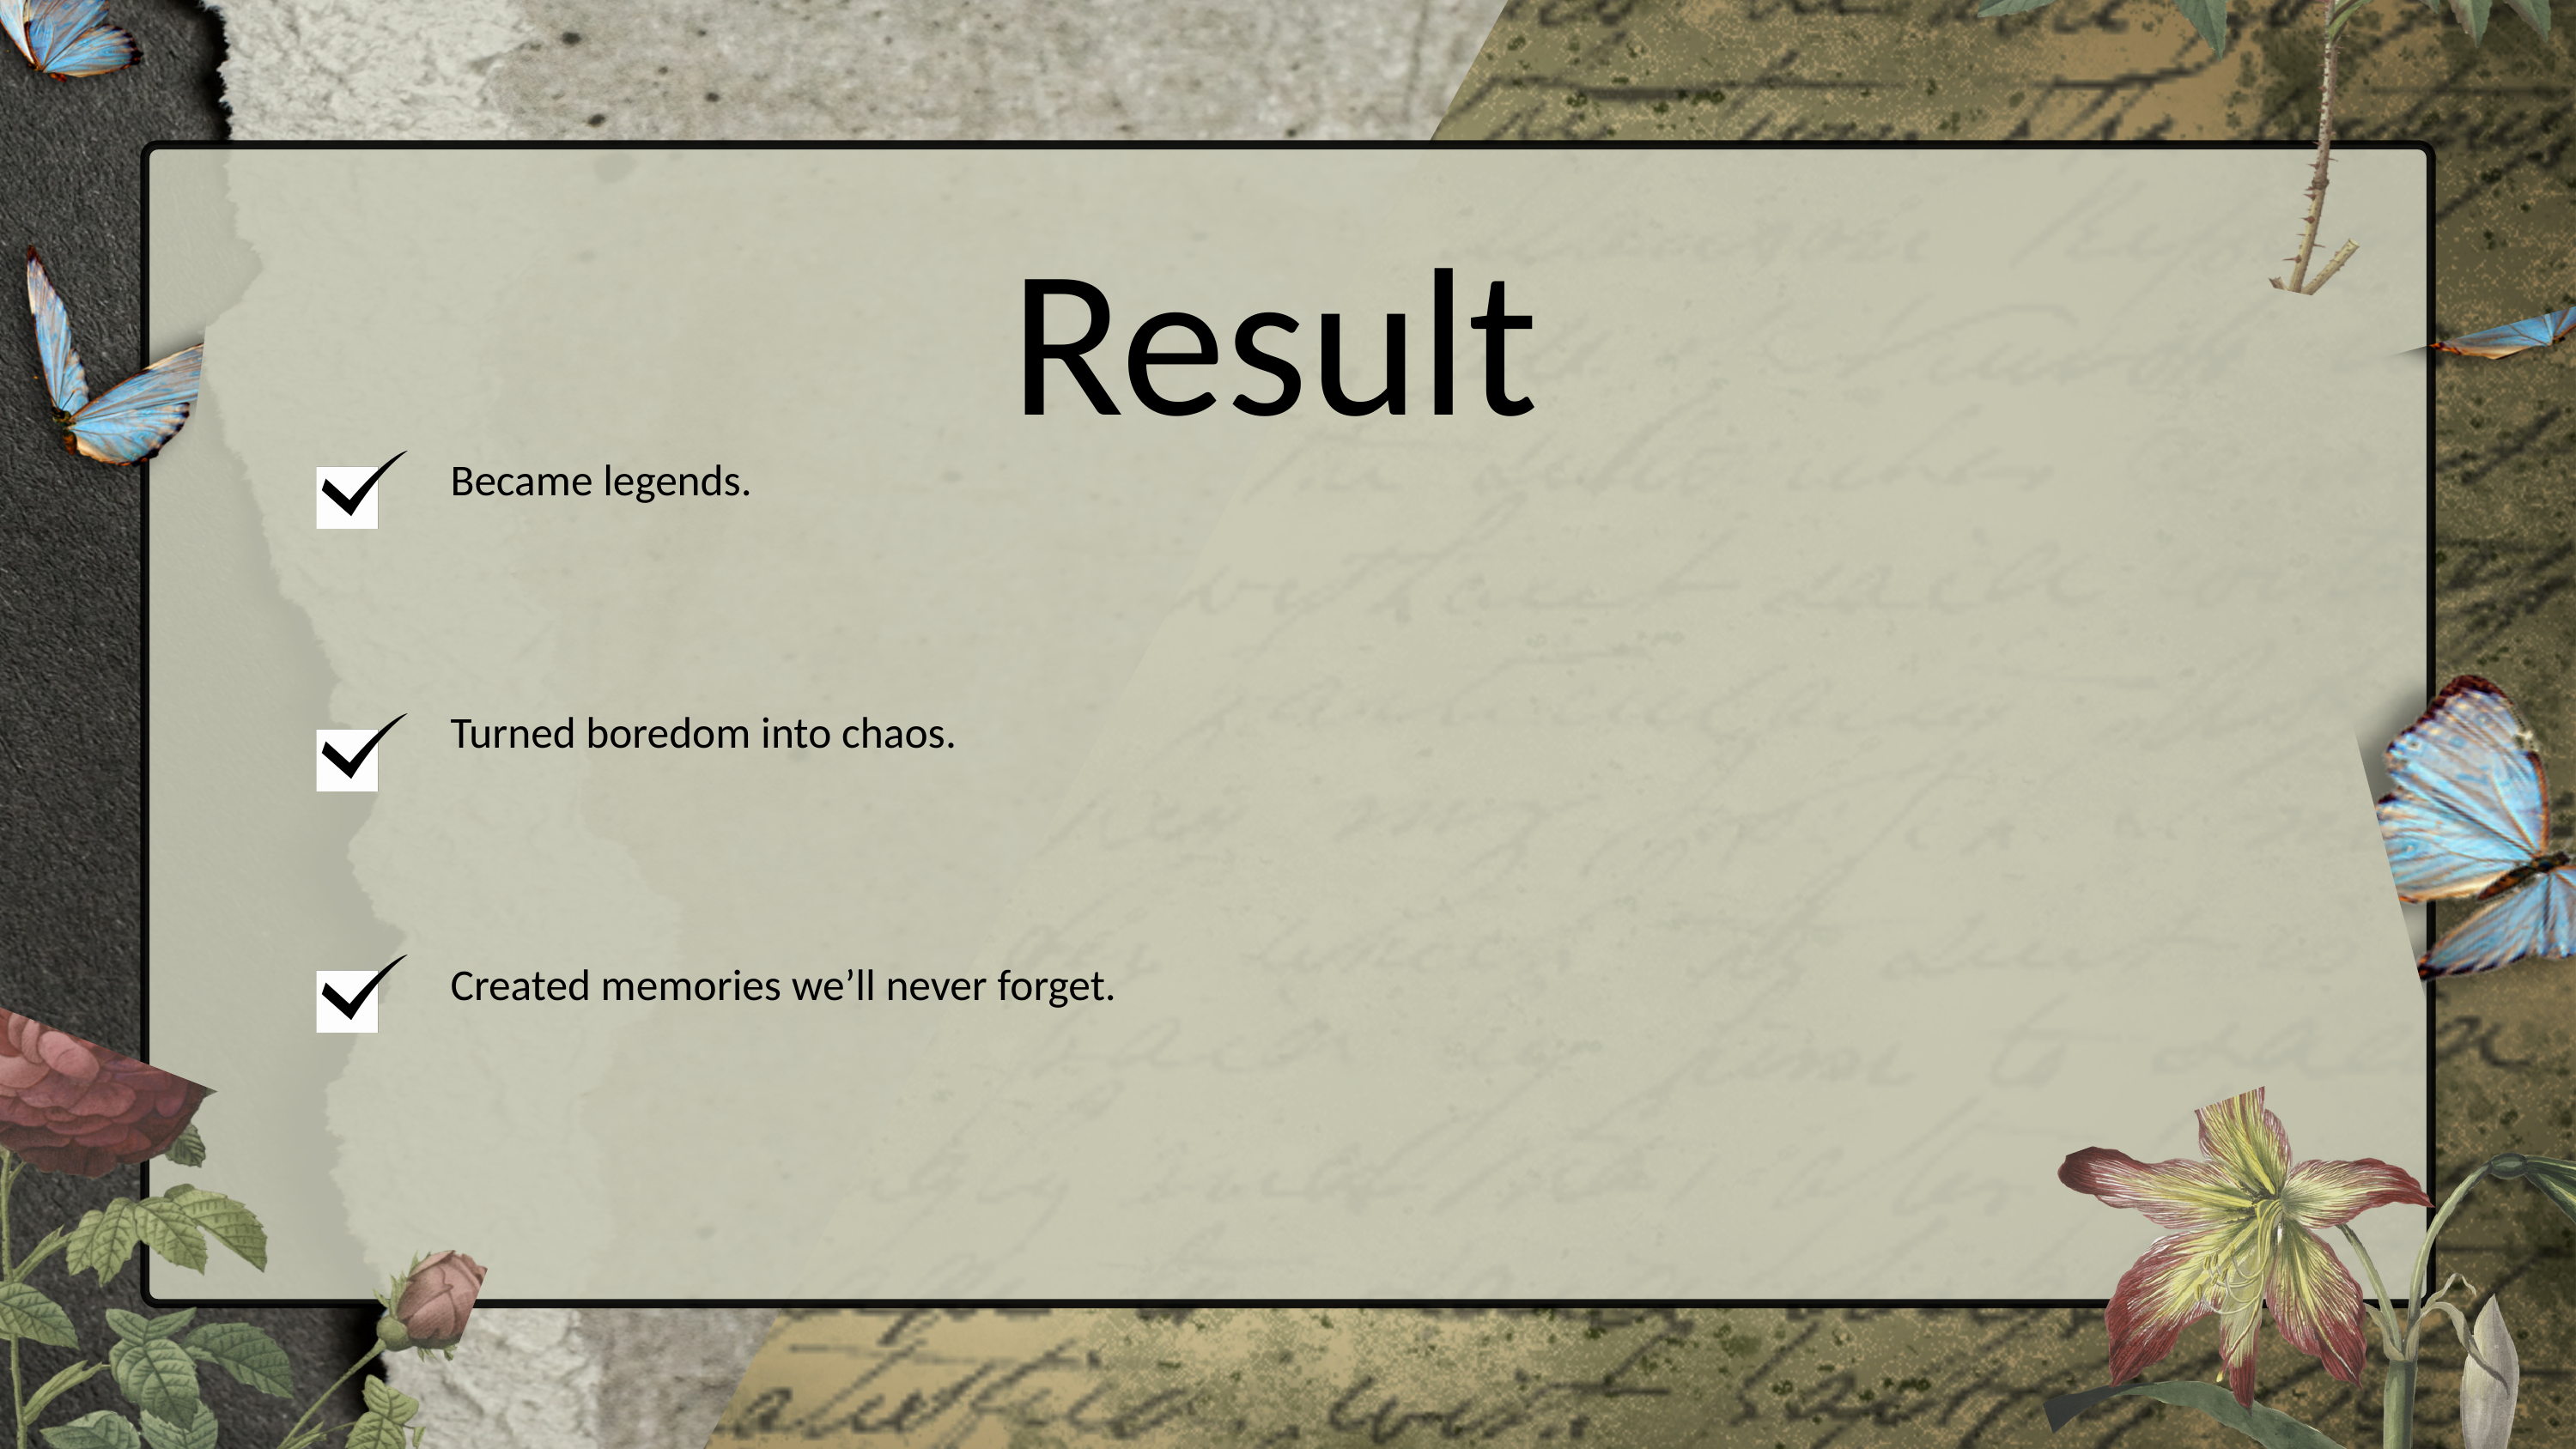

Result

Became legends.

Turned boredom into chaos.

Created memories we’ll never forget.